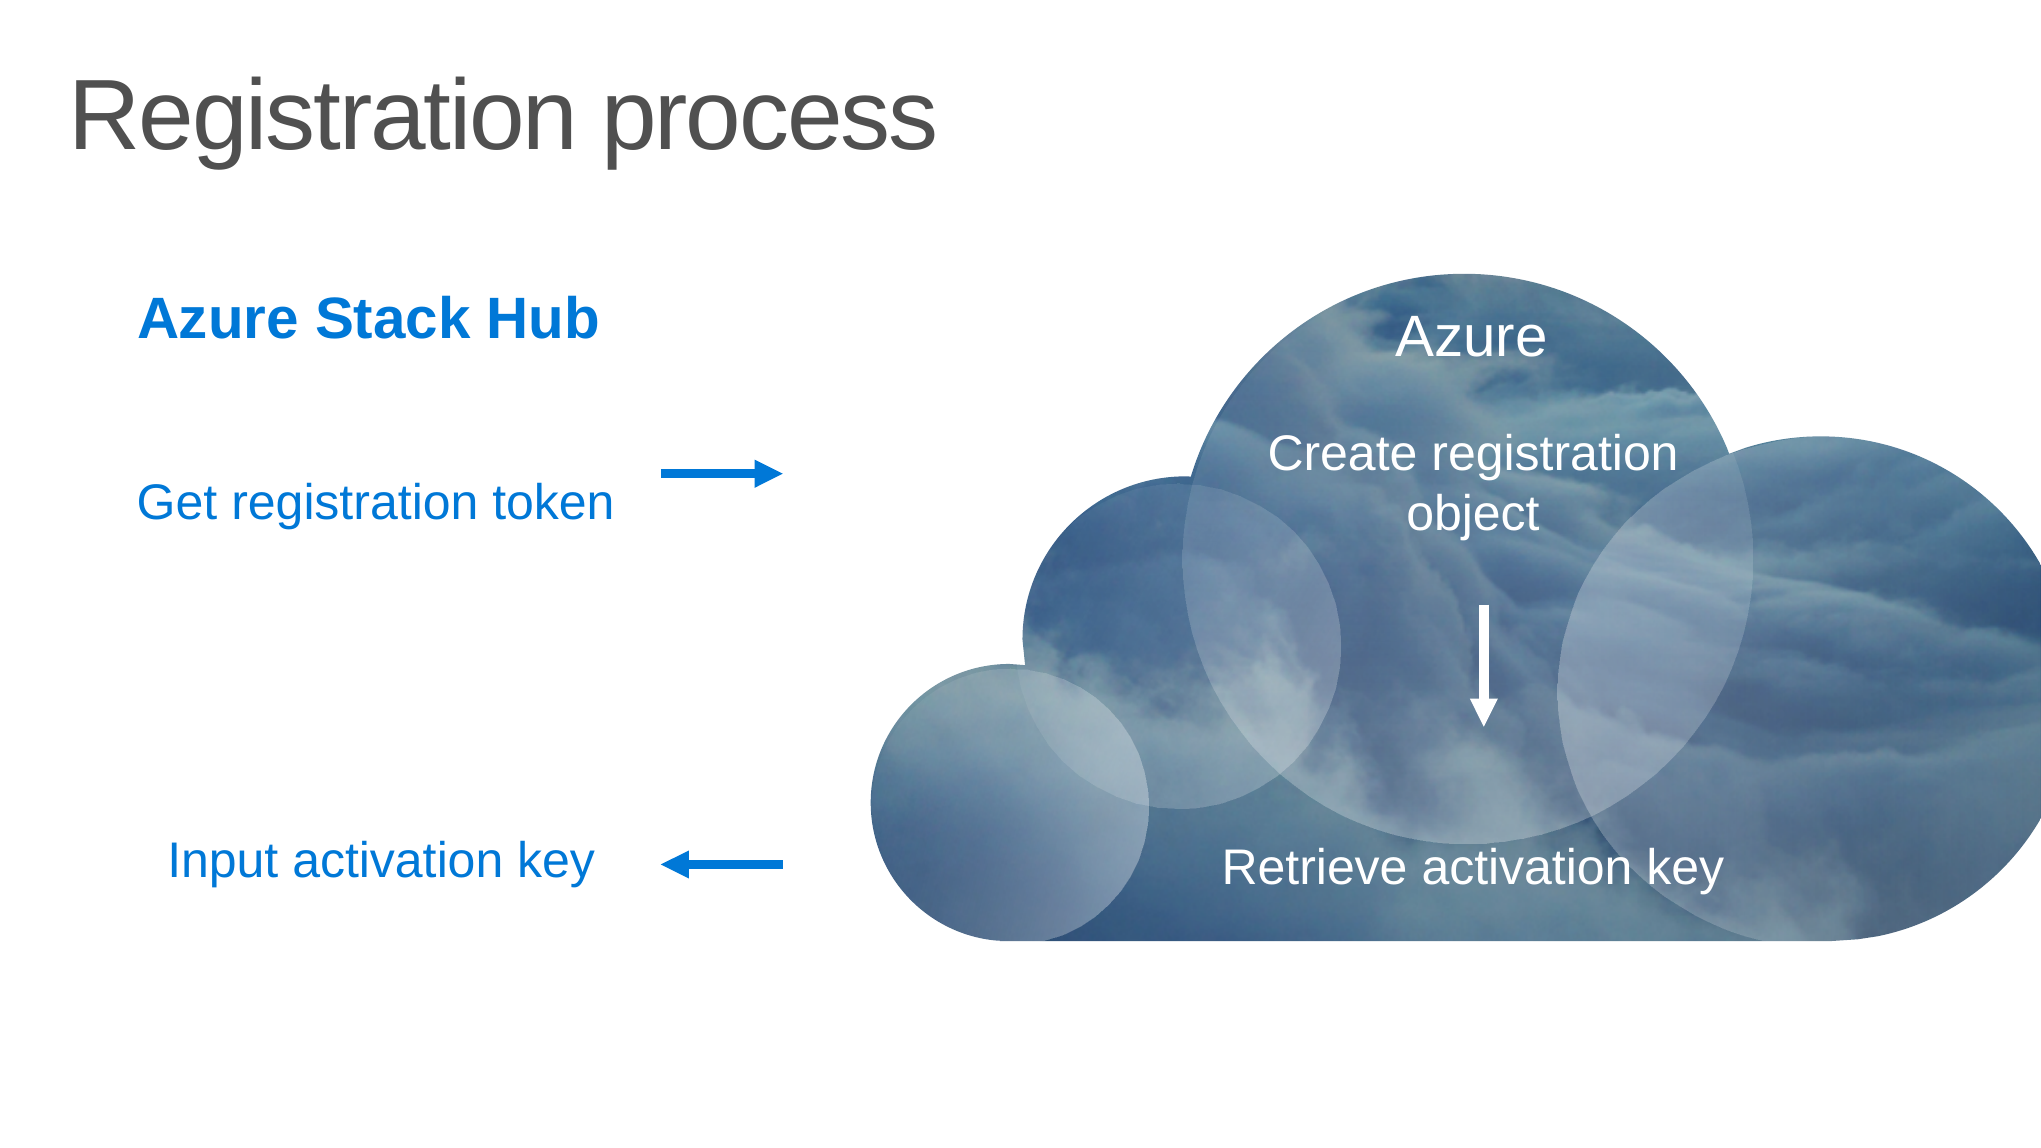

# Registration process
Azure Stack Hub

Azure
Create registration object
 Get registration token

Input activation key
Retrieve activation key